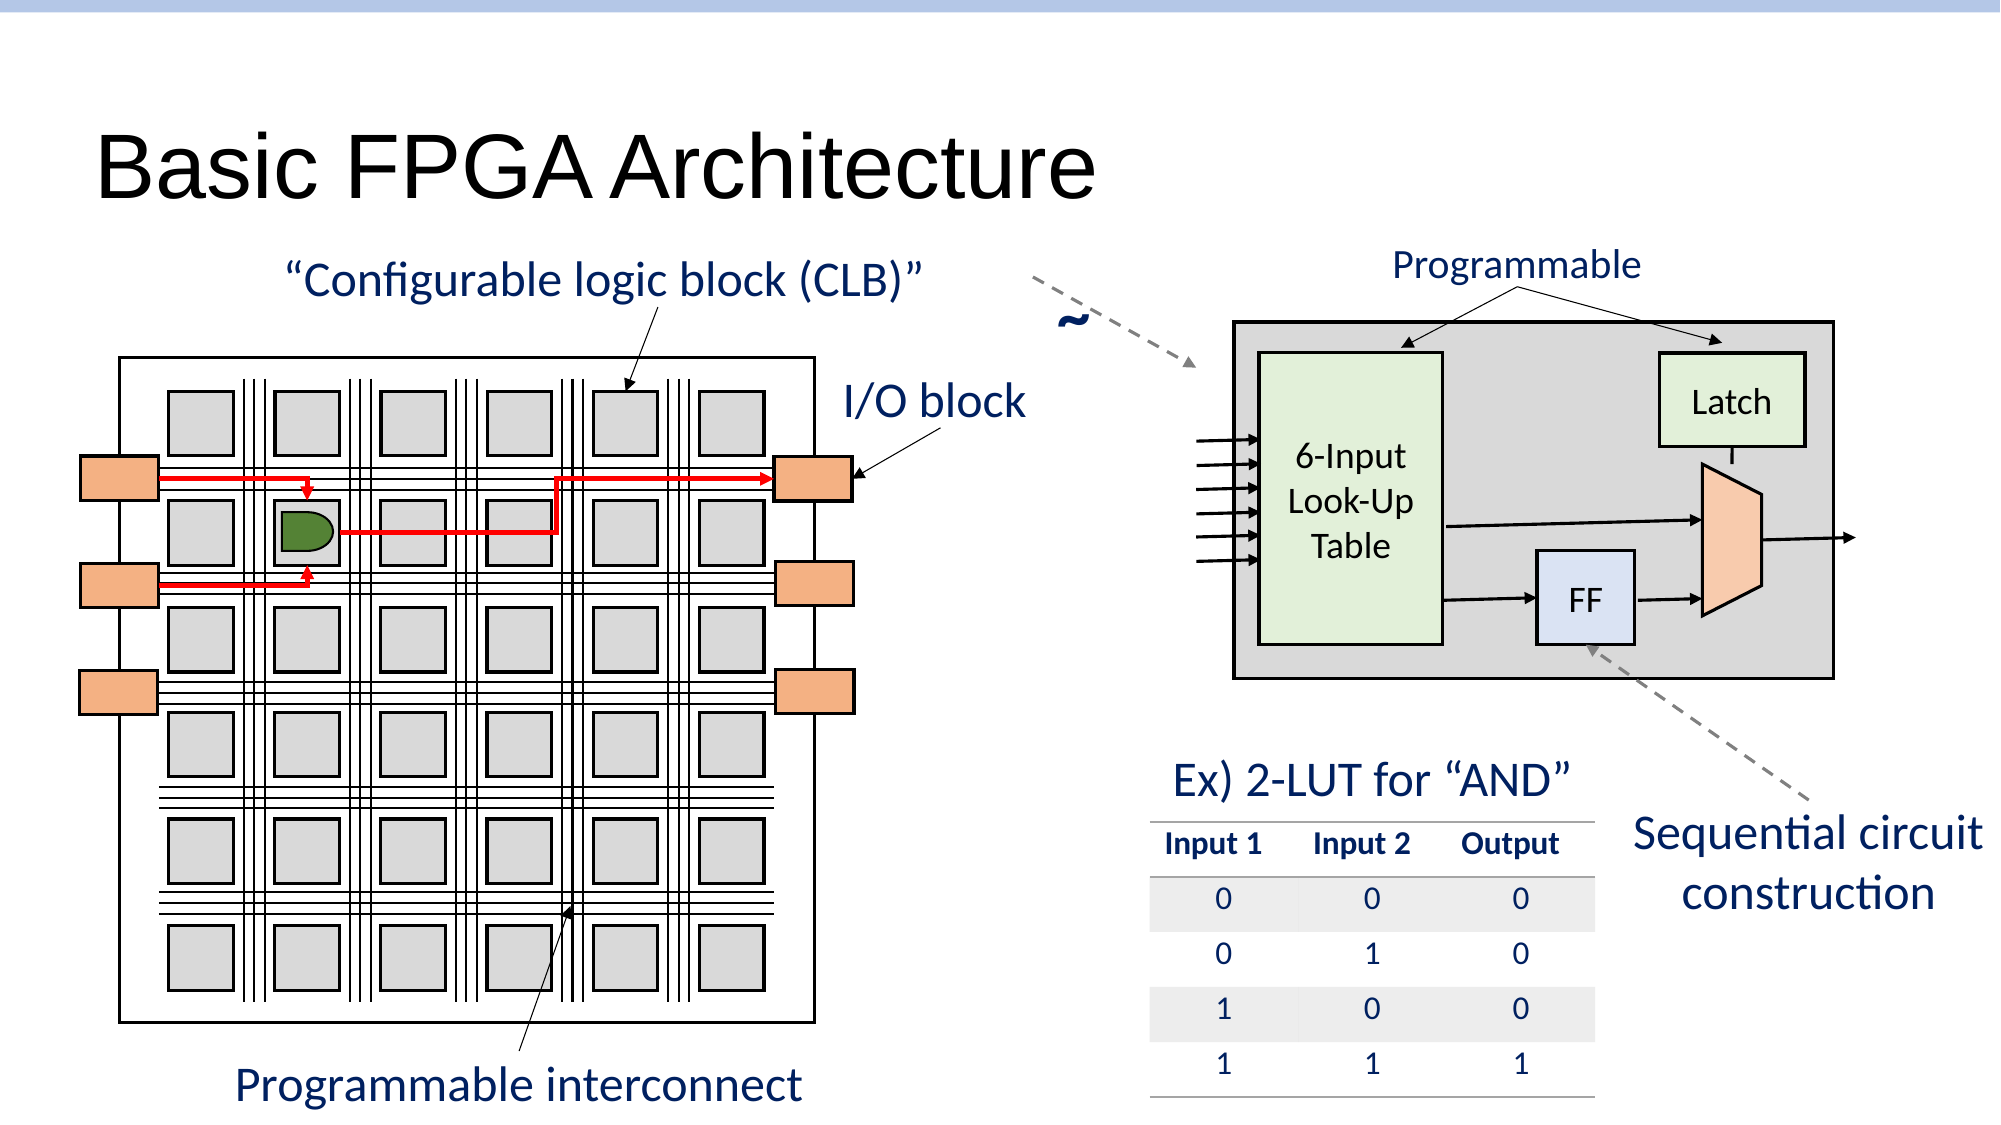

# Basic FPGA Architecture
Programmable
“Configurable logic block (CLB)”
~

Latch
6-Input
Look-Up
Table

I/O block

FF

Ex) 2-LUT for “AND”
Sequential circuit
construction
| Input 1 | Input 2 | Output |
| --- | --- | --- |
| 0 | 0 | 0 |
| 0 | 1 | 0 |
| 1 | 0 | 0 |
| 1 | 1 | 1 |
Programmable interconnect